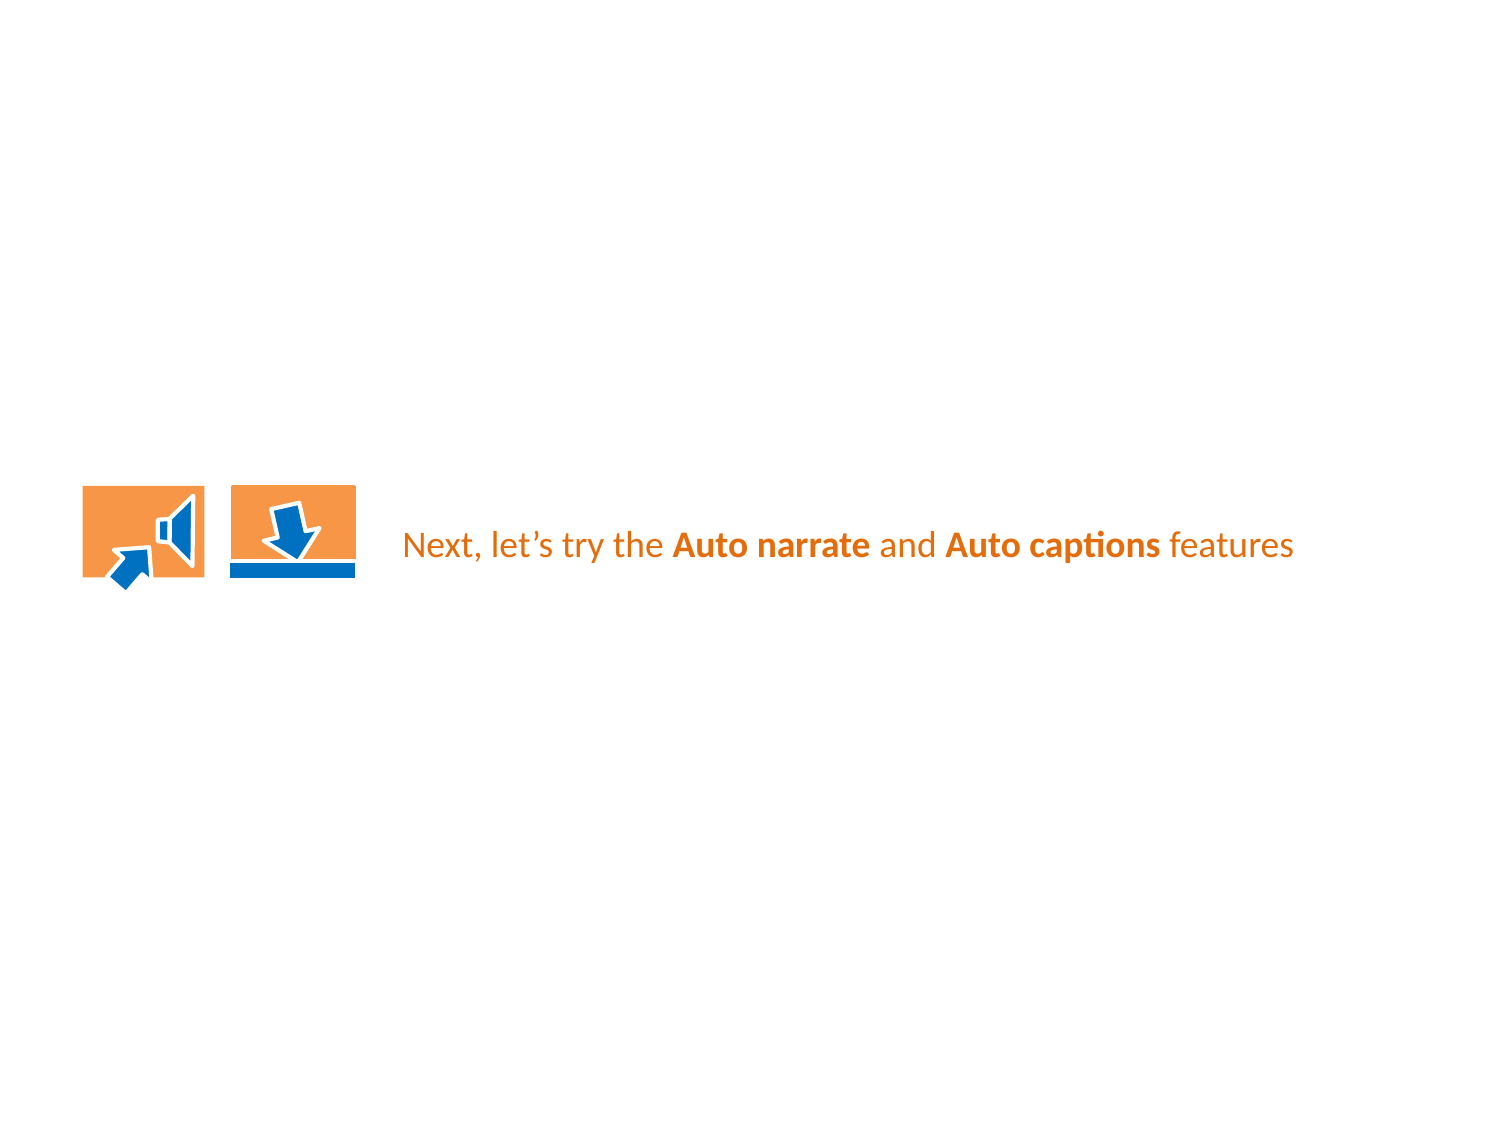

Next, let’s try the Auto narrate and Auto captions features